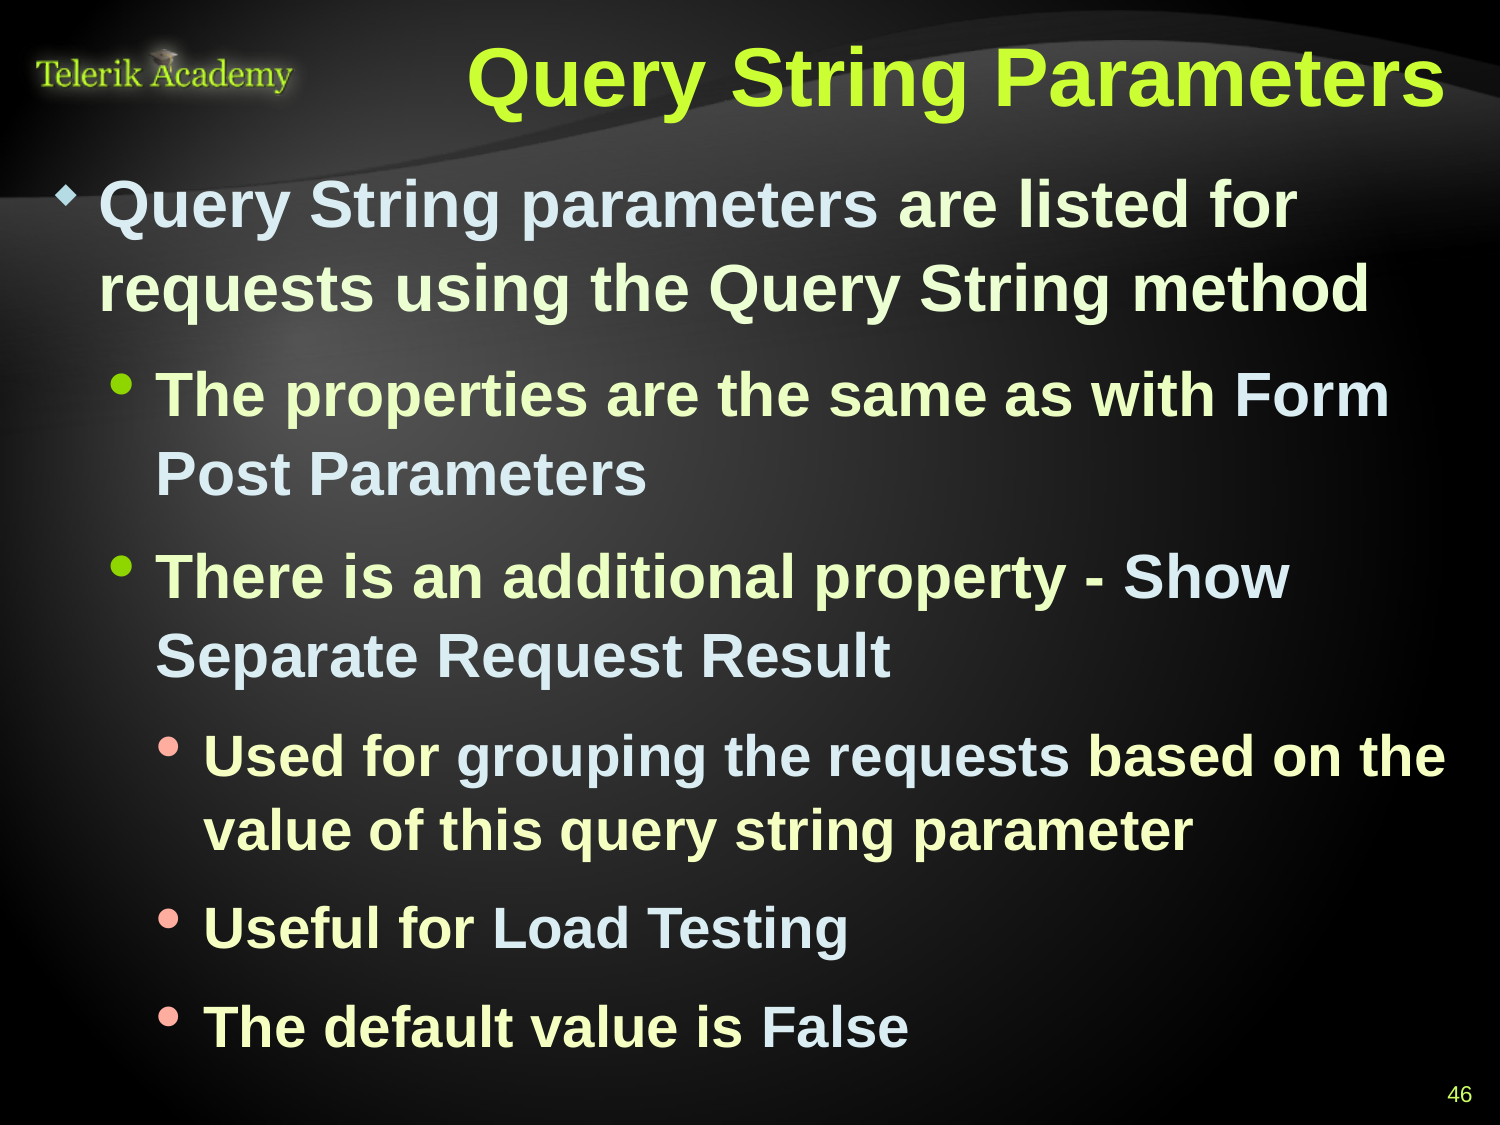

# Query String Parameters
Query String parameters are listed for requests using the Query String method
The properties are the same as with Form Post Parameters
There is an additional property - Show Separate Request Result
Used for grouping the requests based on the value of this query string parameter
Useful for Load Testing
The default value is False
46